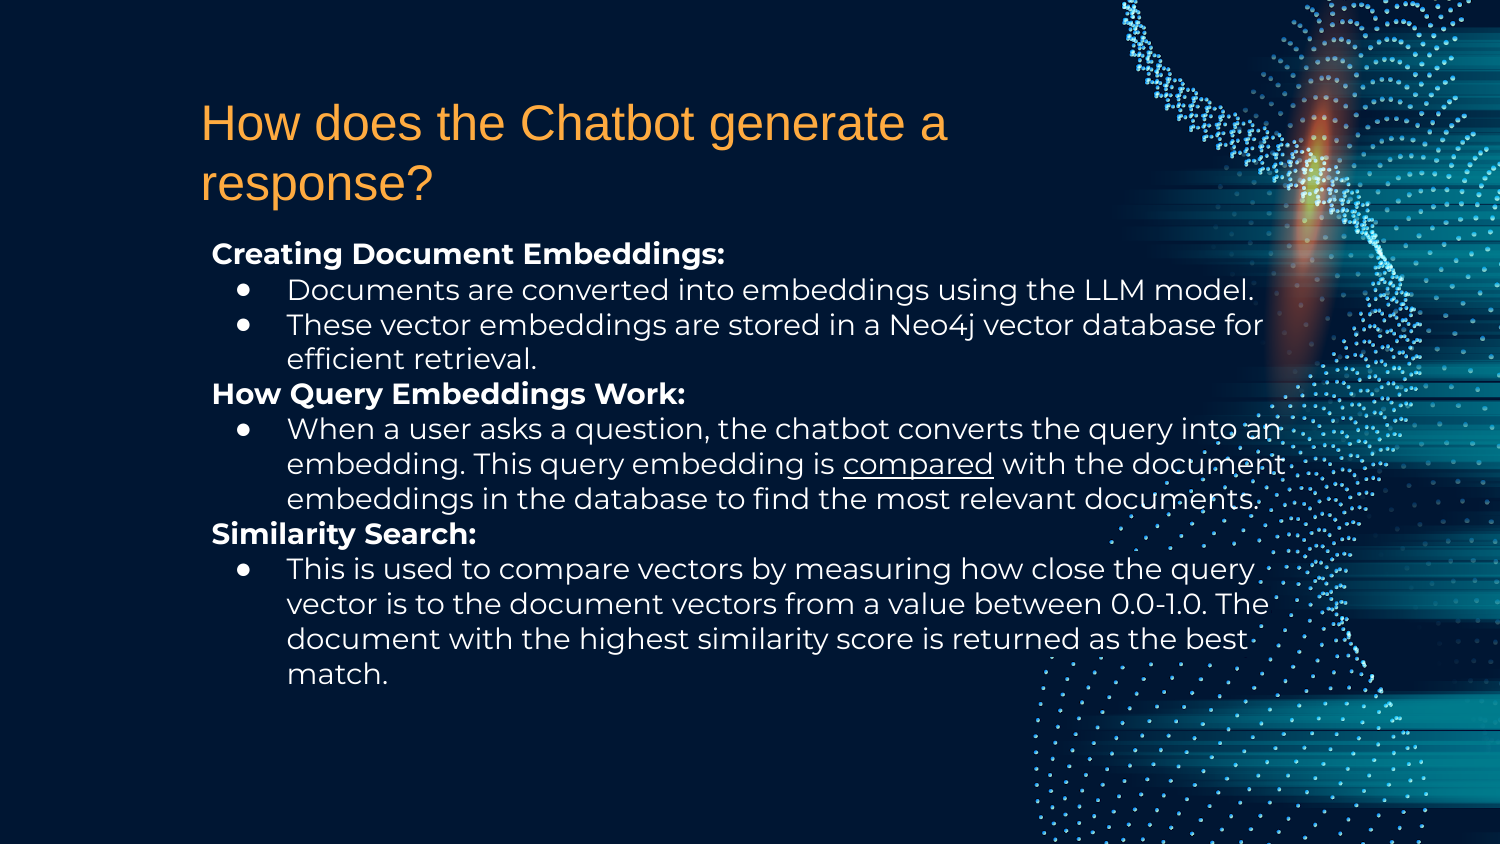

# How does the Chatbot generate a response?
Creating Document Embeddings:
Documents are converted into embeddings using the LLM model.
These vector embeddings are stored in a Neo4j vector database for efficient retrieval.
How Query Embeddings Work:
When a user asks a question, the chatbot converts the query into an embedding. This query embedding is compared with the document embeddings in the database to find the most relevant documents.
Similarity Search:
This is used to compare vectors by measuring how close the query vector is to the document vectors from a value between 0.0-1.0. The document with the highest similarity score is returned as the best match.